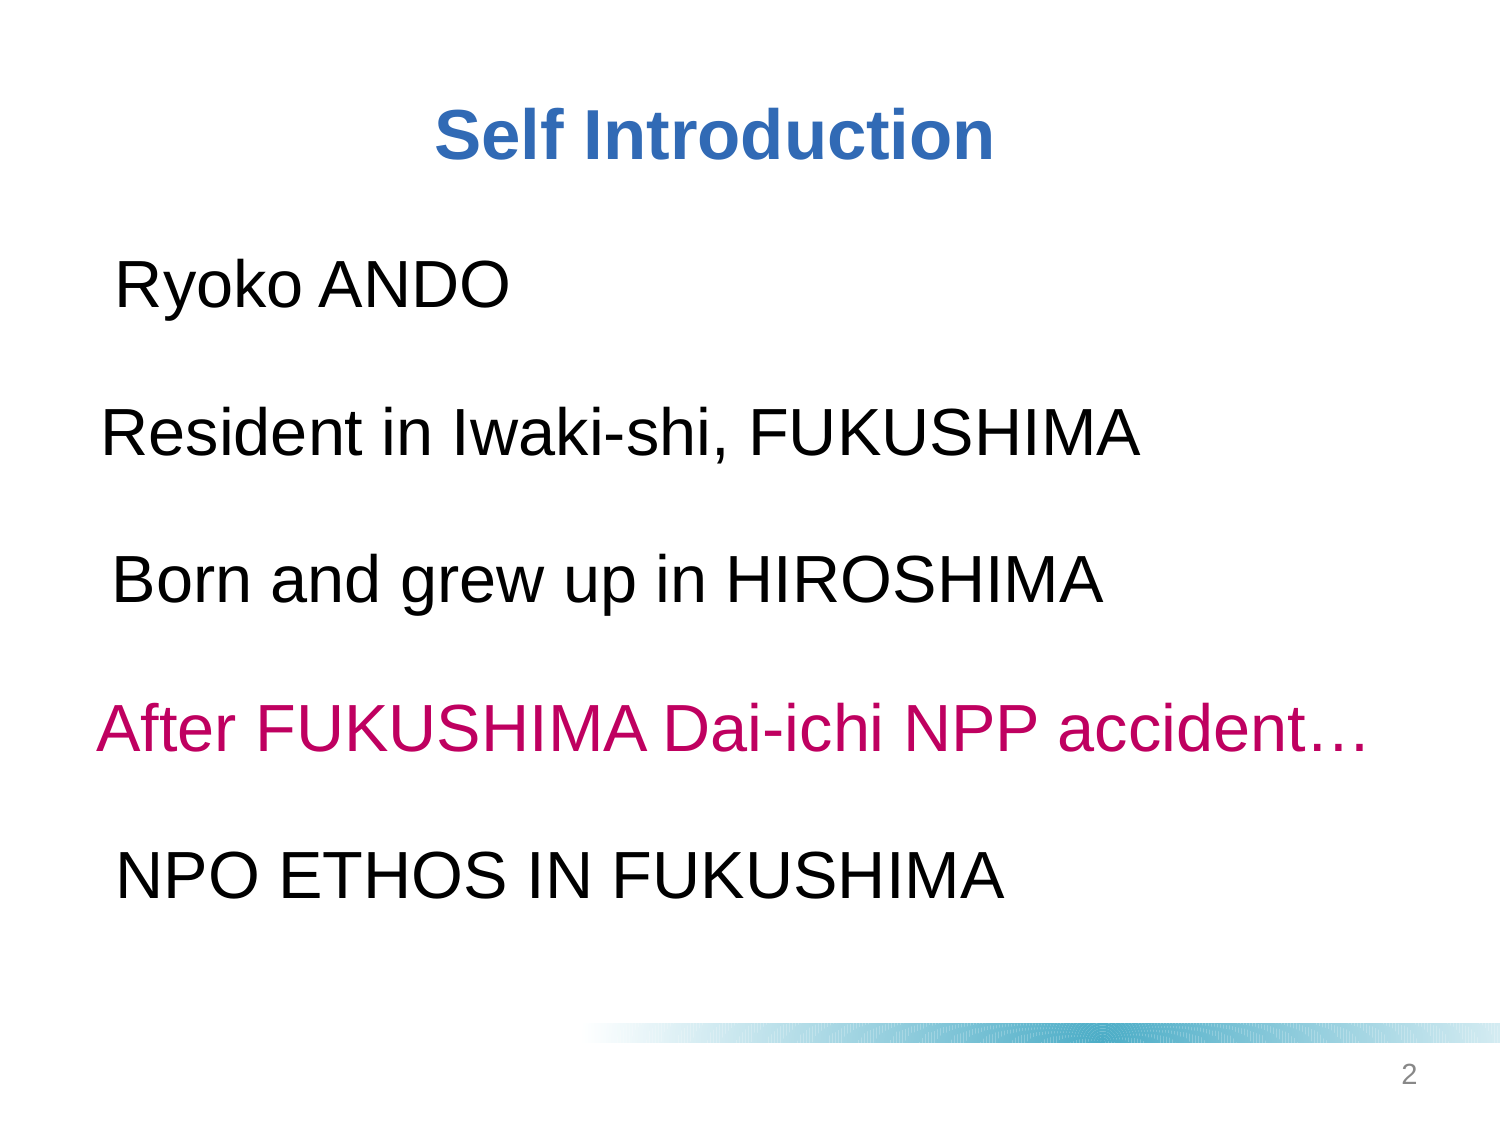

Self Introduction
Ryoko ANDO
Resident in Iwaki-shi, FUKUSHIMA

Born and grew up in HIROSHIMA
After FUKUSHIMA Dai-ichi NPP accident…
NPO ETHOS IN FUKUSHIMA
2